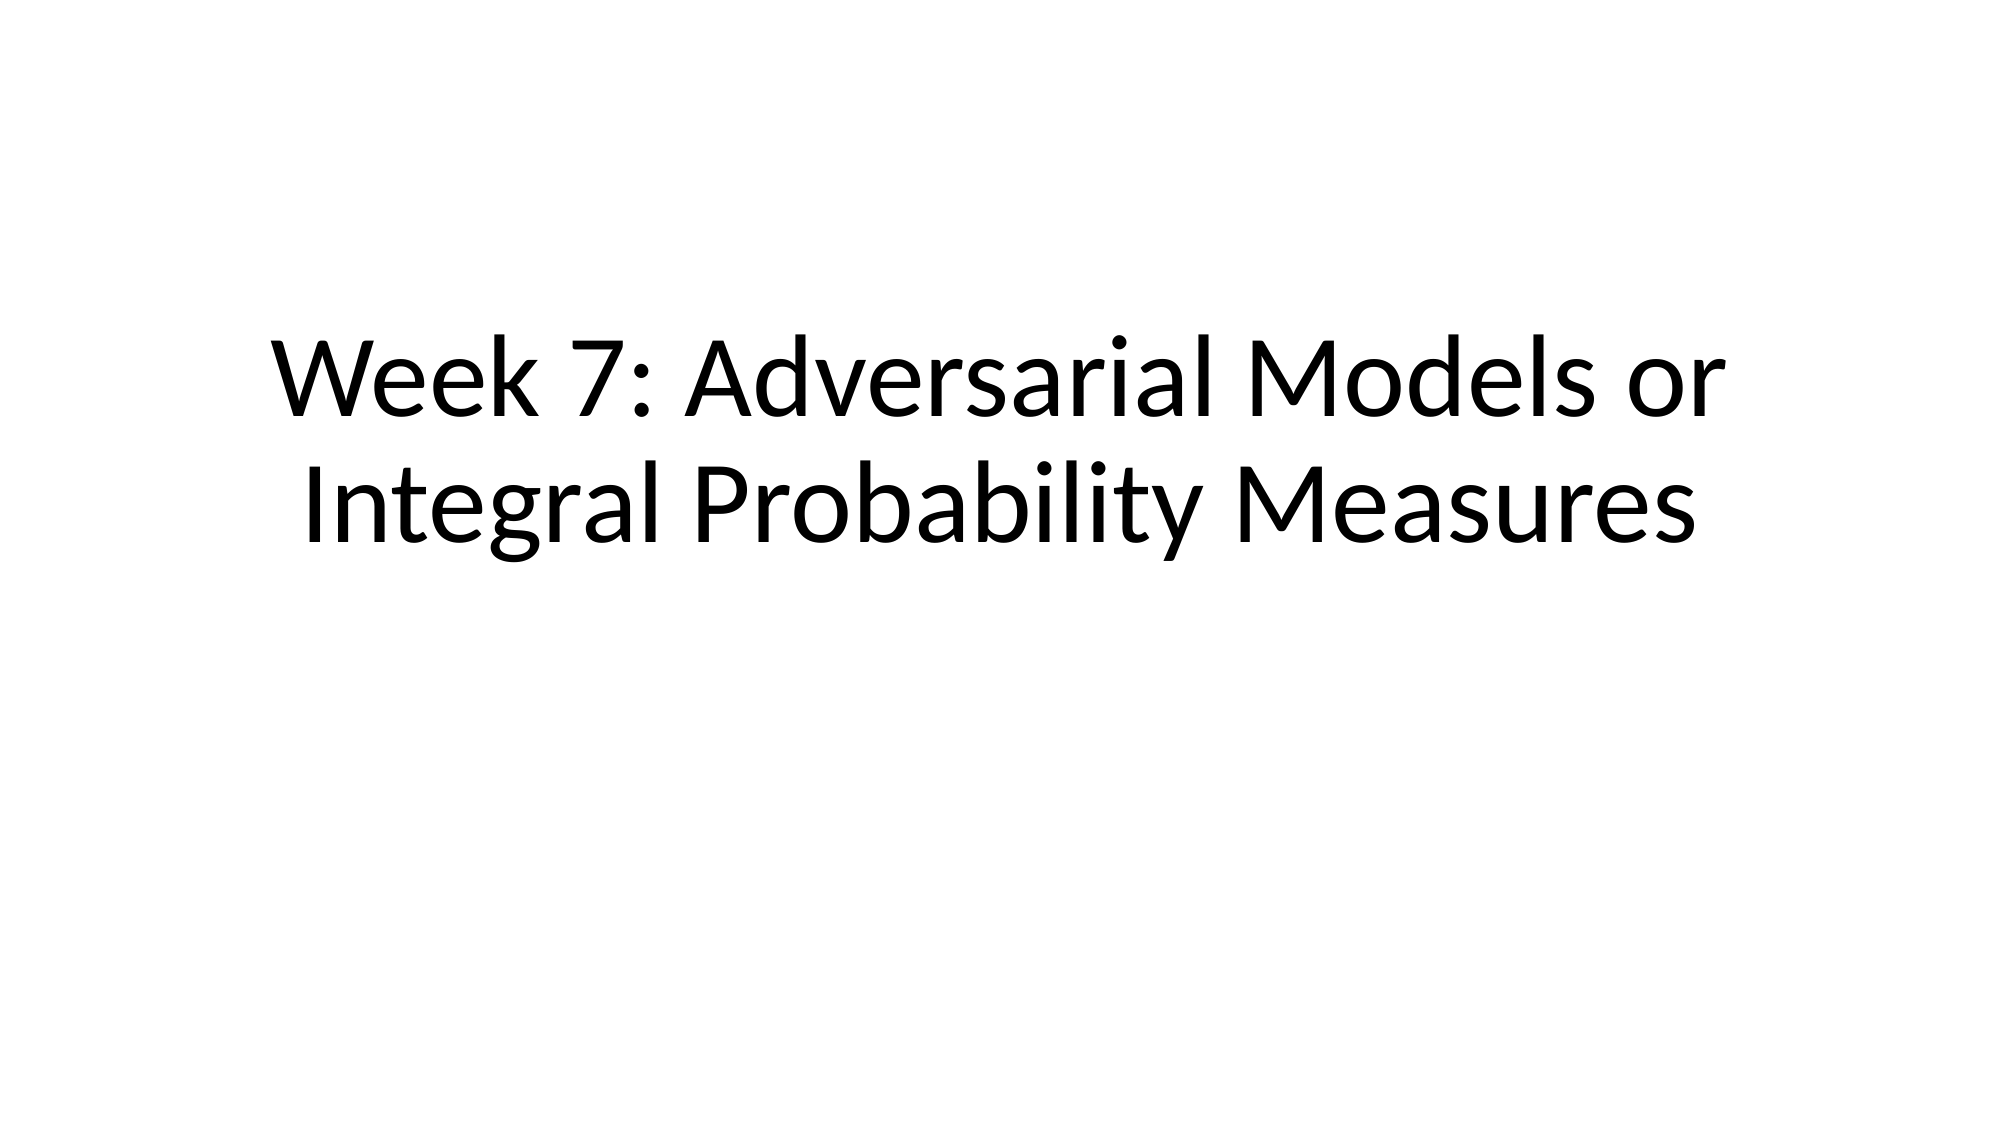

# Week 7: Adversarial Models or Integral Probability Measures